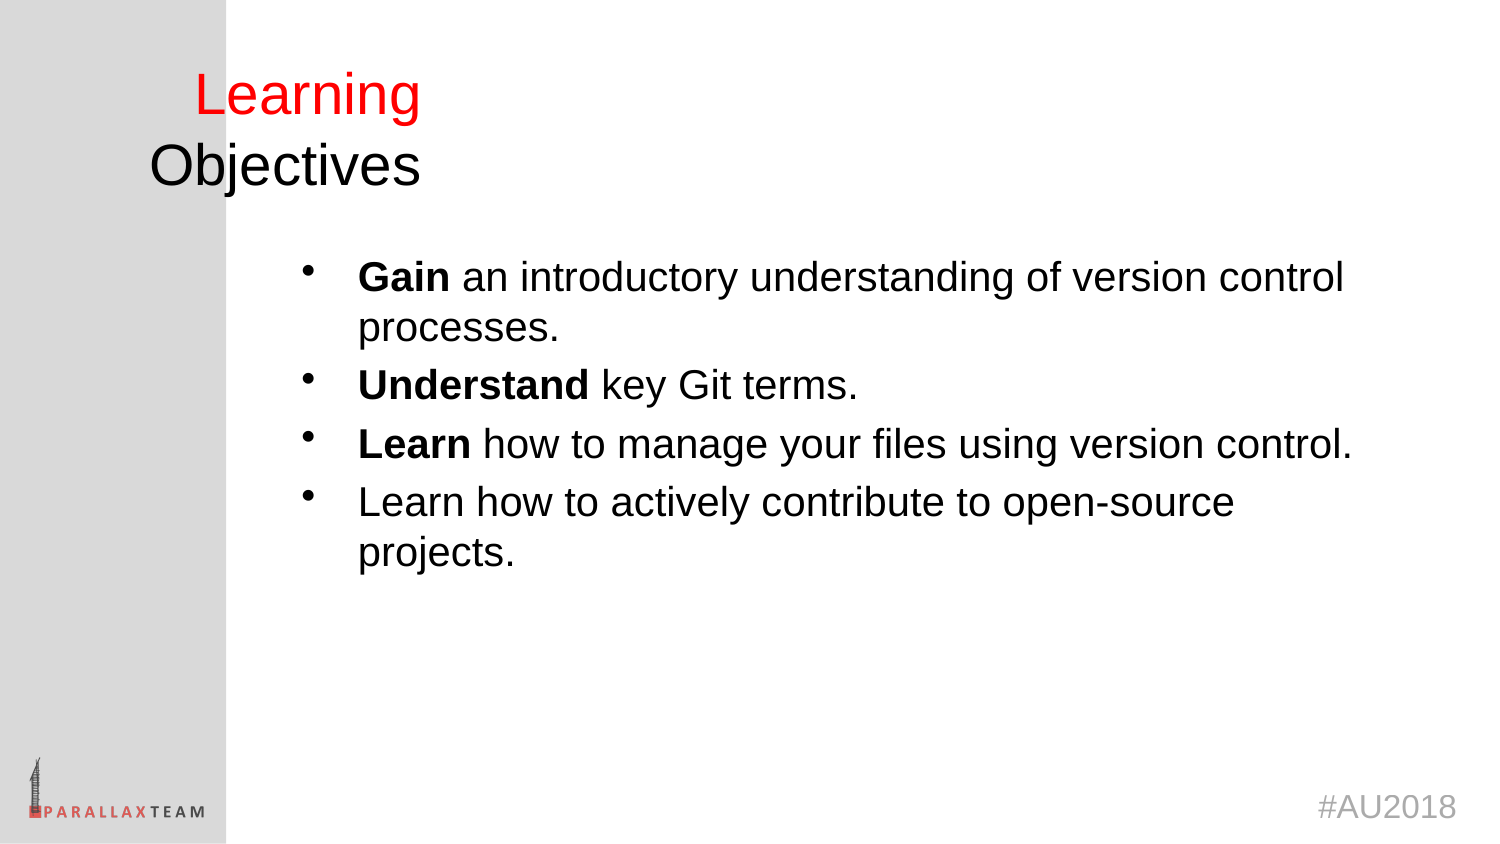

# Learning Objectives
Gain an introductory understanding of version control processes.
Understand key Git terms.
Learn how to manage your files using version control.
Learn how to actively contribute to open-source projects.